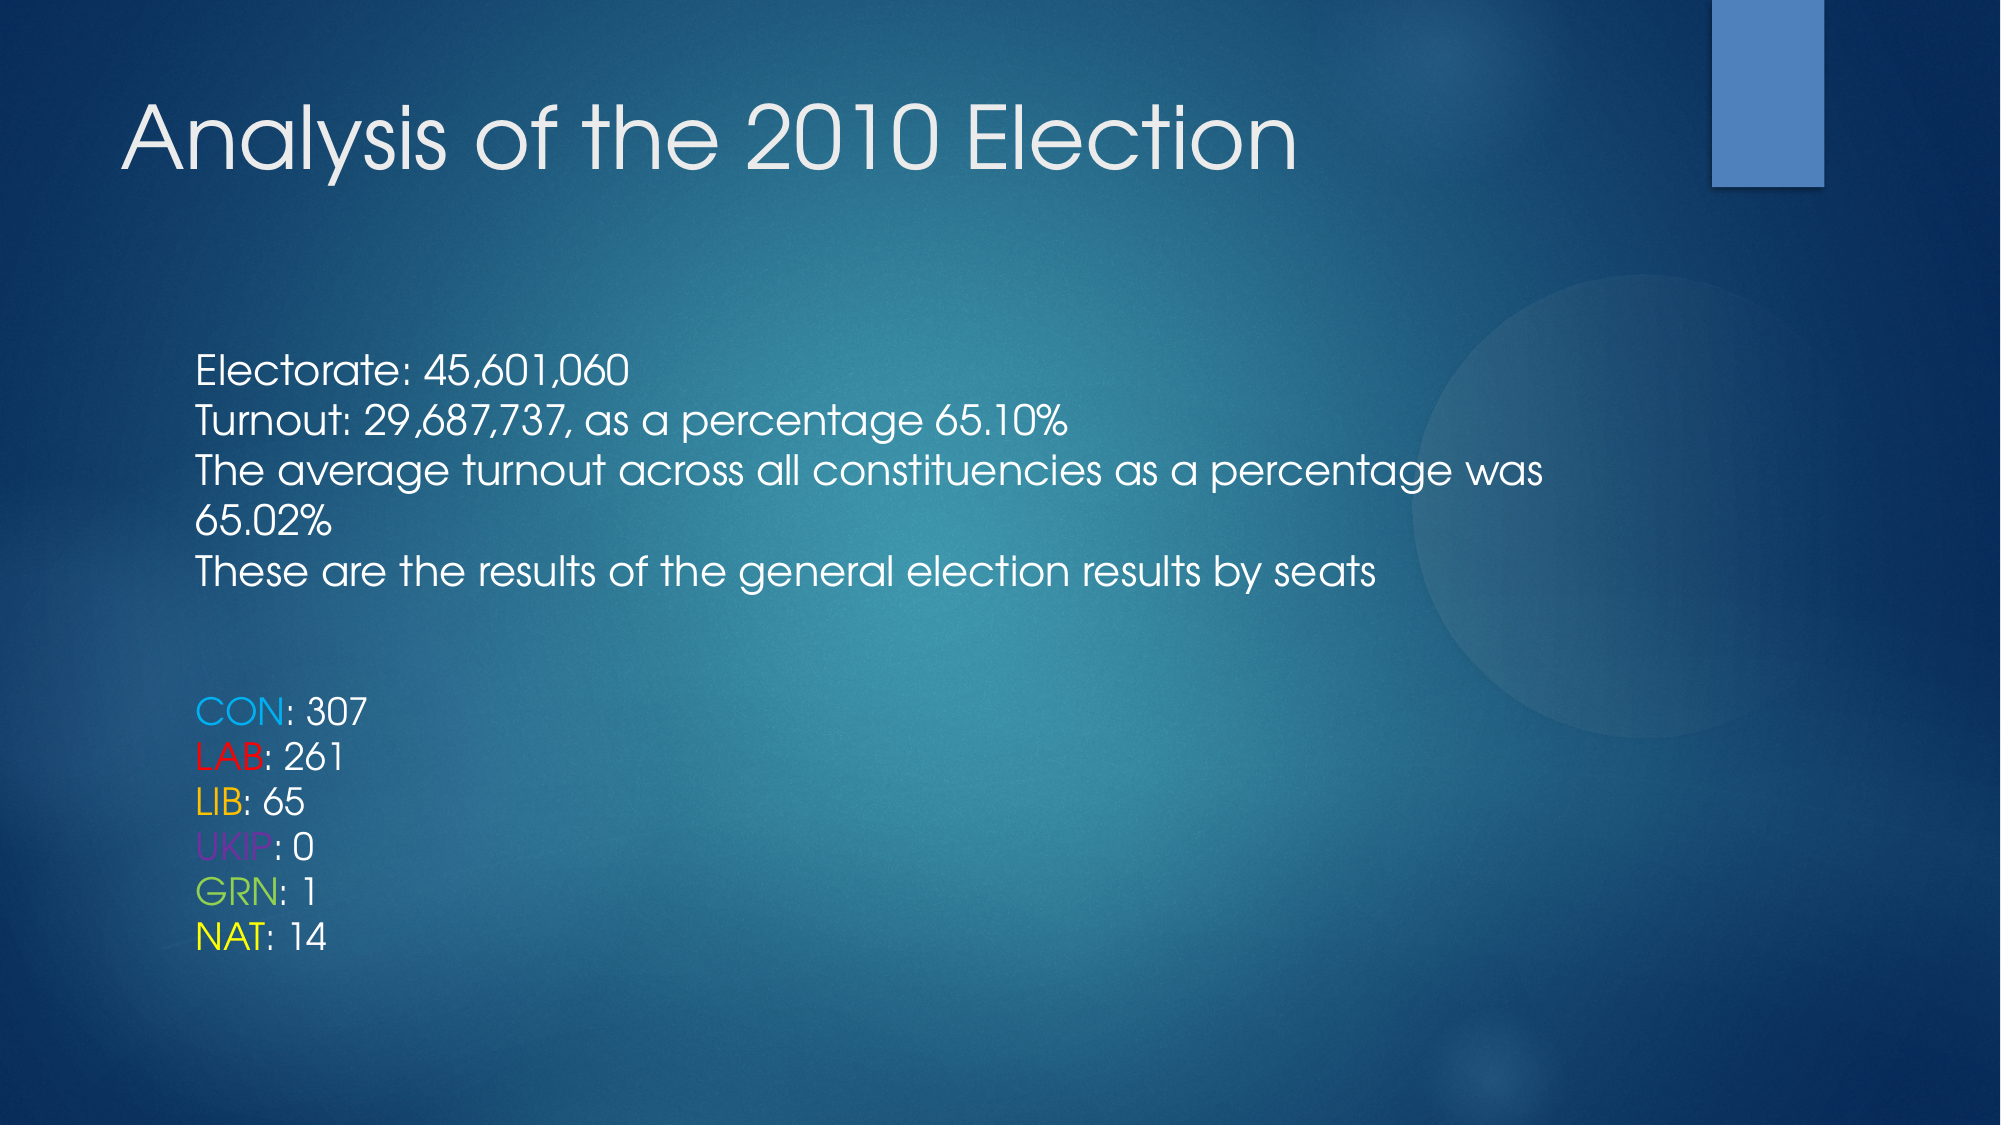

Analysis of the 2010 Election
Electorate: 45,601,060
Turnout: 29,687,737, as a percentage 65.10%
The average turnout across all constituencies as a percentage was 65.02%
These are the results of the general election results by seats
CON: 307
LAB: 261
LIB: 65
UKIP: 0
GRN: 1
NAT: 14